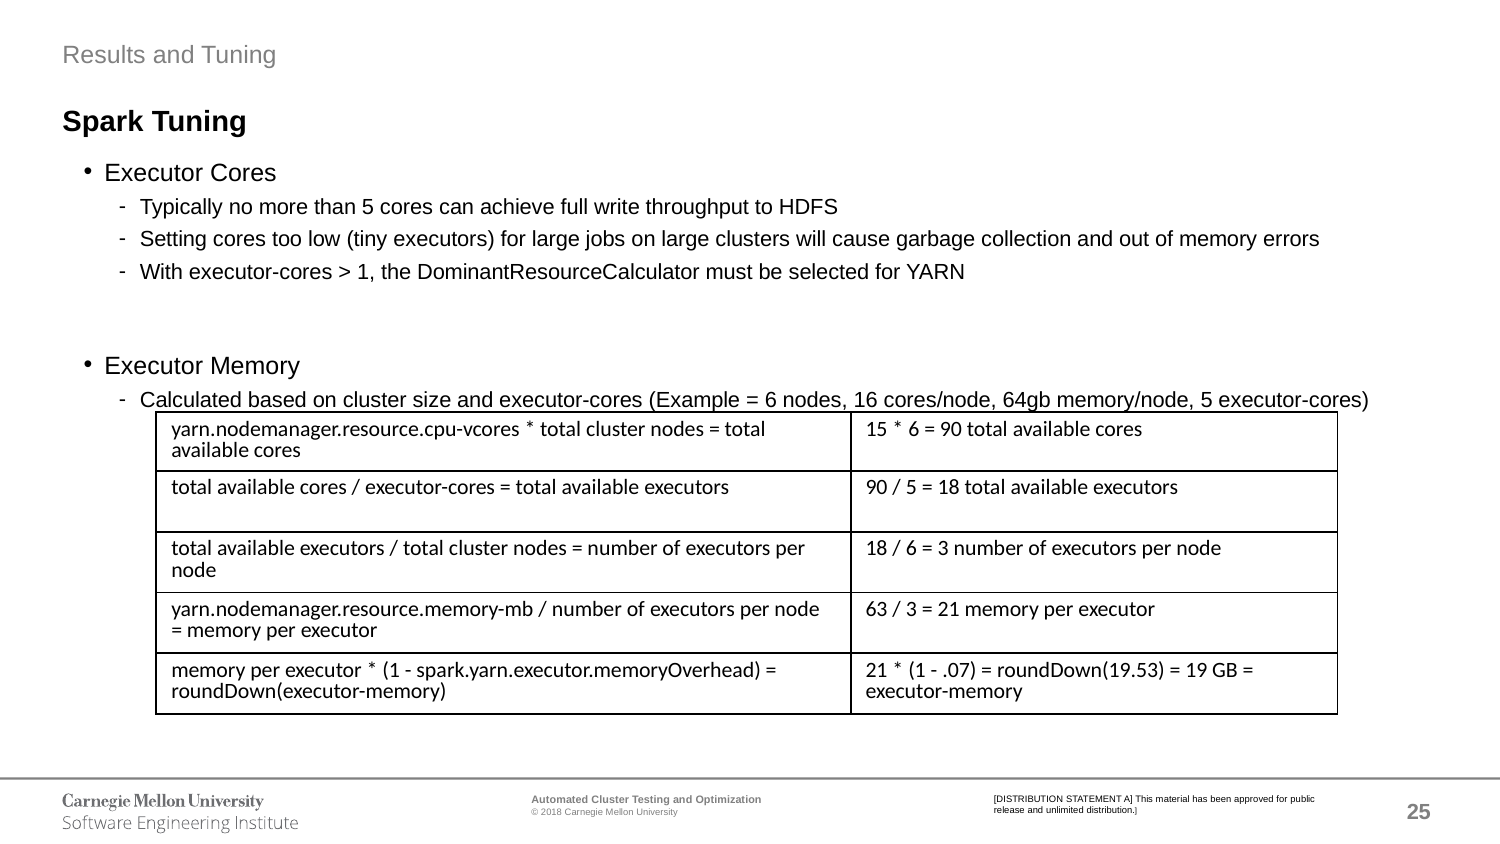

# Results and Tuning
Spark Tuning
Executor Cores
Typically no more than 5 cores can achieve full write throughput to HDFS
Setting cores too low (tiny executors) for large jobs on large clusters will cause garbage collection and out of memory errors
With executor-cores > 1, the DominantResourceCalculator must be selected for YARN

Executor Memory
Calculated based on cluster size and executor-cores (Example = 6 nodes, 16 cores/node, 64gb memory/node, 5 executor-cores)
| yarn.nodemanager.resource.cpu-vcores \* total cluster nodes = total available cores | 15 \* 6 = 90 total available cores |
| --- | --- |
| total available cores / executor-cores = total available executors | 90 / 5 = 18 total available executors |
| total available executors / total cluster nodes = number of executors per node | 18 / 6 = 3 number of executors per node |
| yarn.nodemanager.resource.memory-mb / number of executors per node = memory per executor | 63 / 3 = 21 memory per executor |
| memory per executor \* (1 - spark.yarn.executor.memoryOverhead) = roundDown(executor-memory) | 21 \* (1 - .07) = roundDown(19.53) = 19 GB = executor-memory |